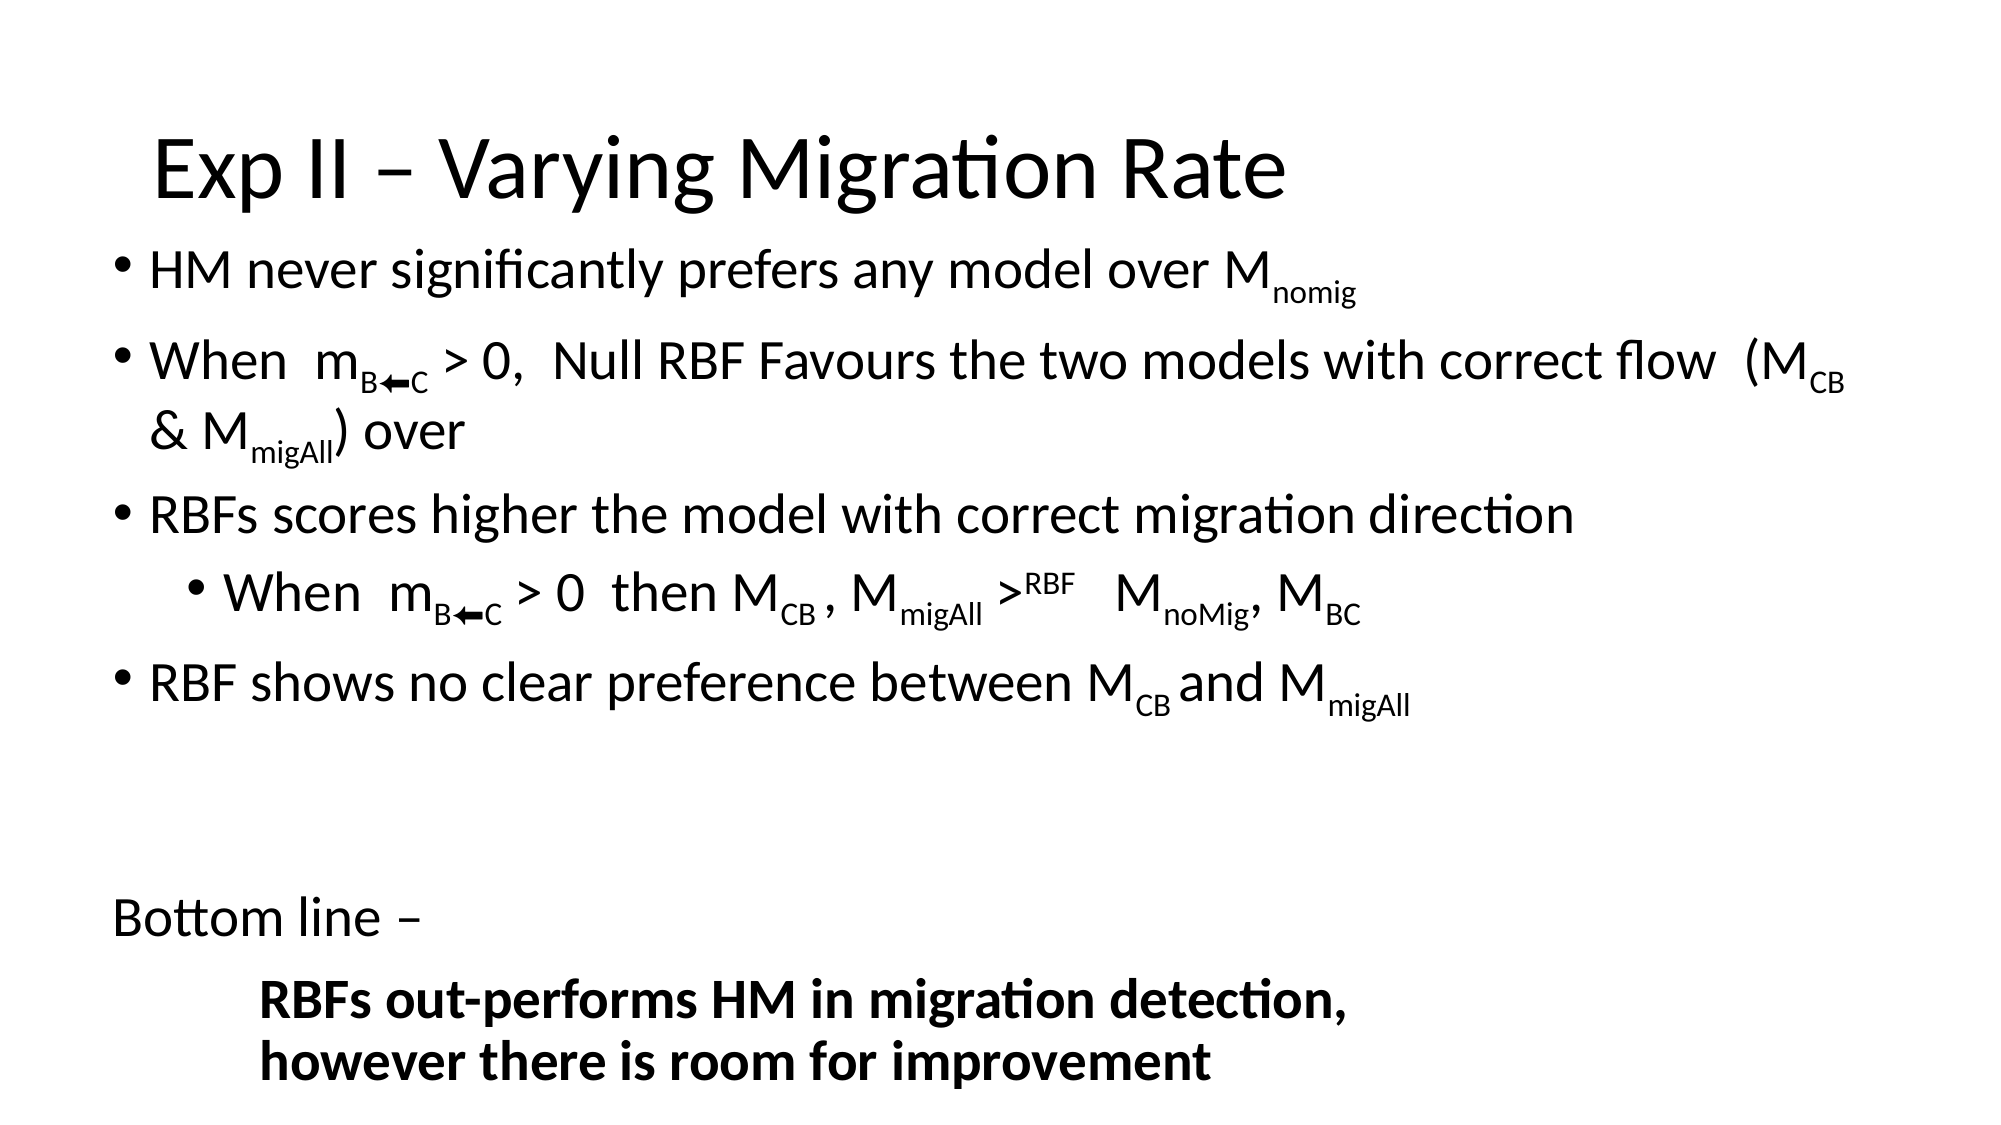

# Exp II – Varying Migration Rate
HM never significantly prefers any model over Mnomig
When  mB⬅C > 0,  Null RBF Favours the two models with correct flow  (MCB & MmigAll) over
RBFs scores higher the model with correct migration direction
When  mB⬅C > 0  then MCB , MmigAll >RBF   MnoMig, MBC
RBF shows no clear preference between MCB and MmigAll

Bottom line –
	RBFs out-performs HM in migration detection,
		however there is room for improvement